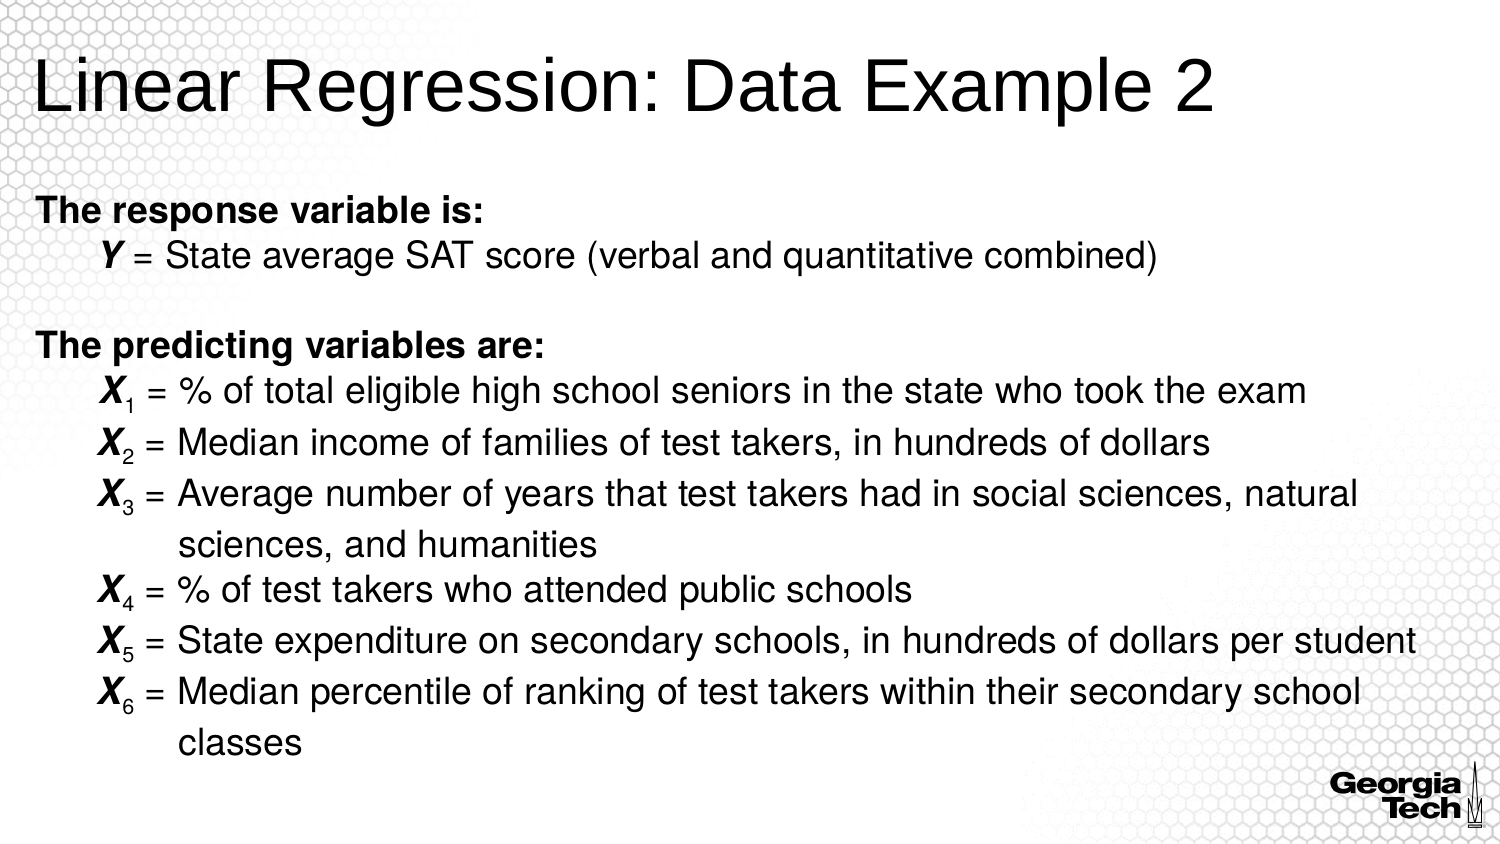

Linear Regression: Data Example 2
The response variable is:
Y = State average SAT score (verbal and quantitative combined)

The predicting variables are:
X1 = % of total eligible high school seniors in the state who took the exam
X2 = Median income of families of test takers, in hundreds of dollars
X3 = Average number of years that test takers had in social sciences, natural sciences, and humanities
X4 = % of test takers who attended public schools
X5 = State expenditure on secondary schools, in hundreds of dollars per student
X6 = Median percentile of ranking of test takers within their secondary school classes